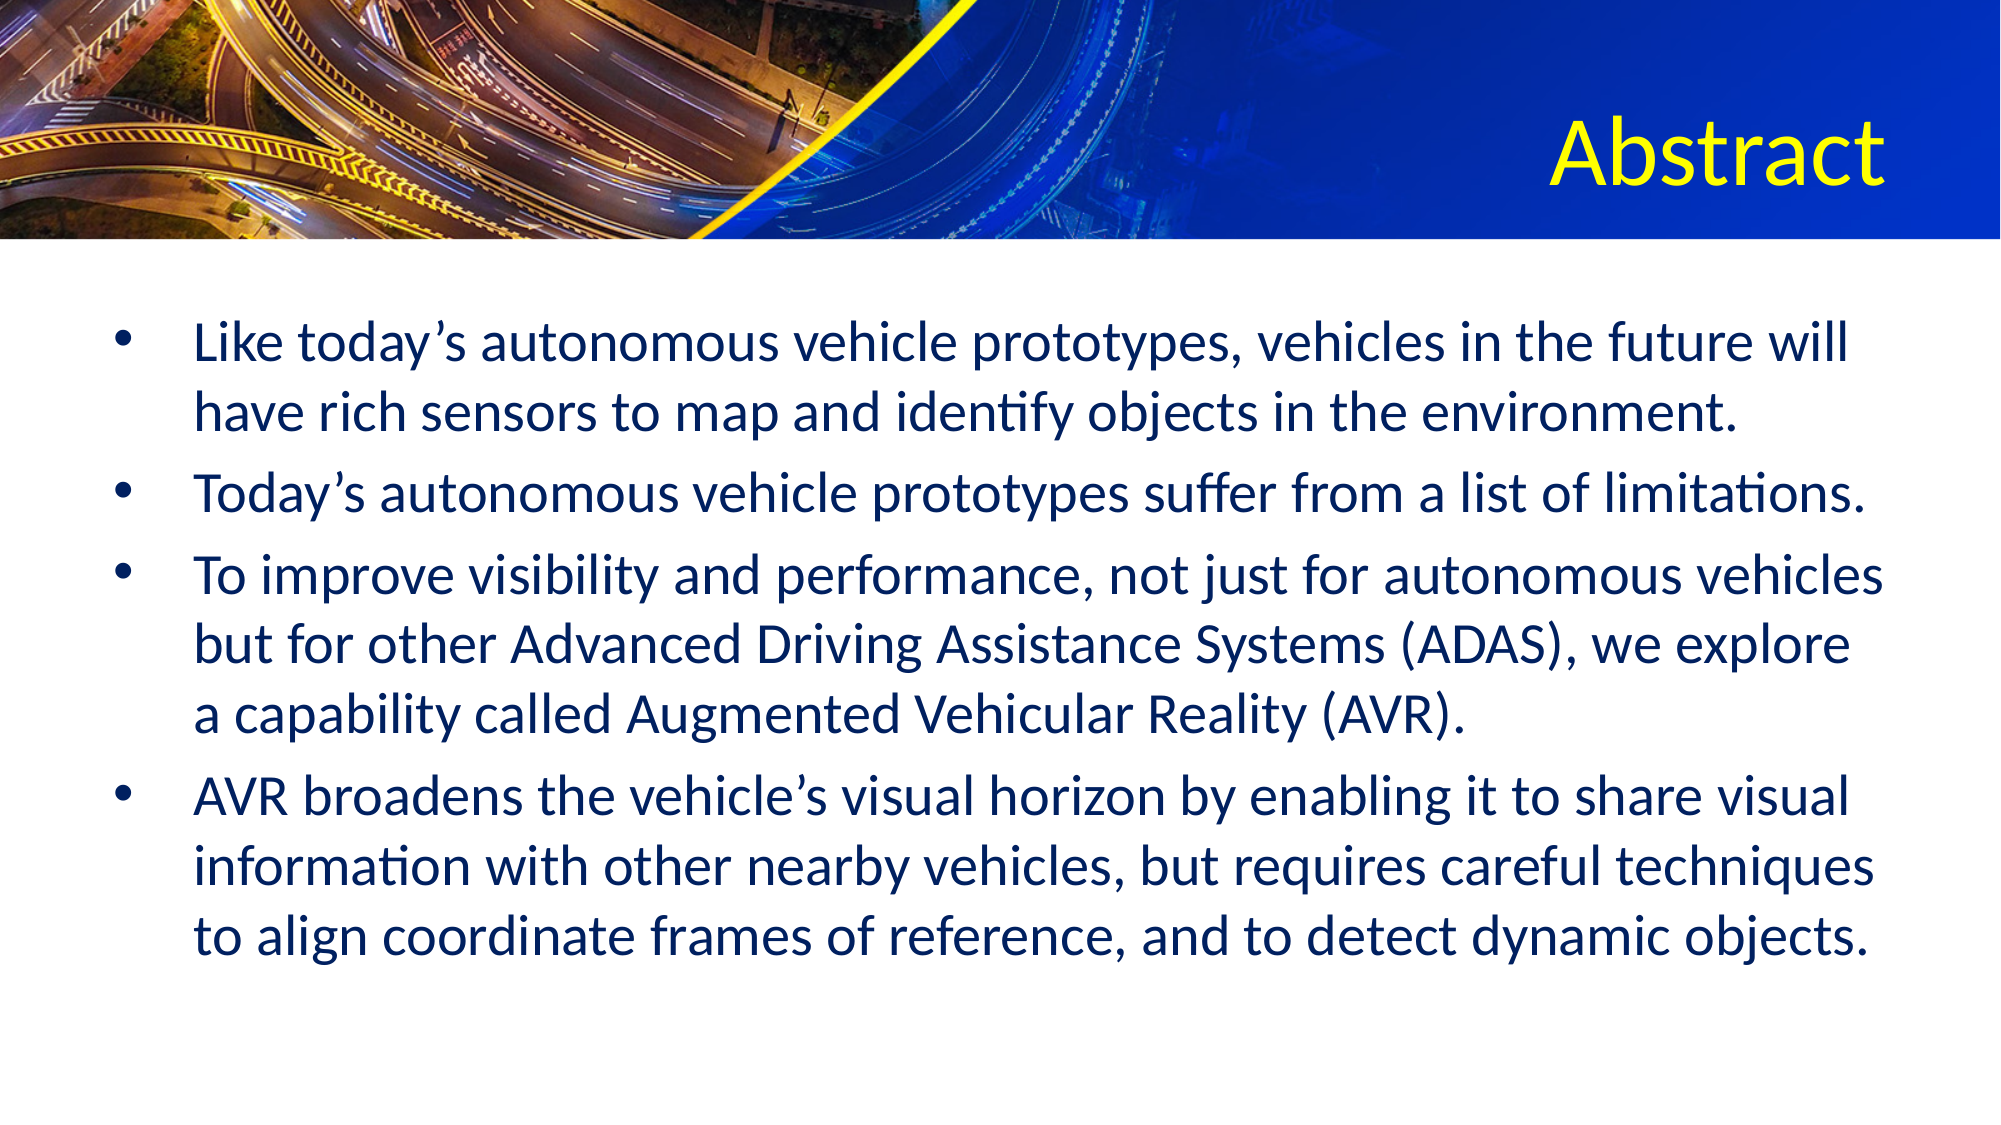

# Abstract
Like today’s autonomous vehicle prototypes, vehicles in the future will have rich sensors to map and identify objects in the environment.
Today’s autonomous vehicle prototypes suffer from a list of limitations.
To improve visibility and performance, not just for autonomous vehicles but for other Advanced Driving Assistance Systems (ADAS), we explore a capability called Augmented Vehicular Reality (AVR).
AVR broadens the vehicle’s visual horizon by enabling it to share visual information with other nearby vehicles, but requires careful techniques to align coordinate frames of reference, and to detect dynamic objects.